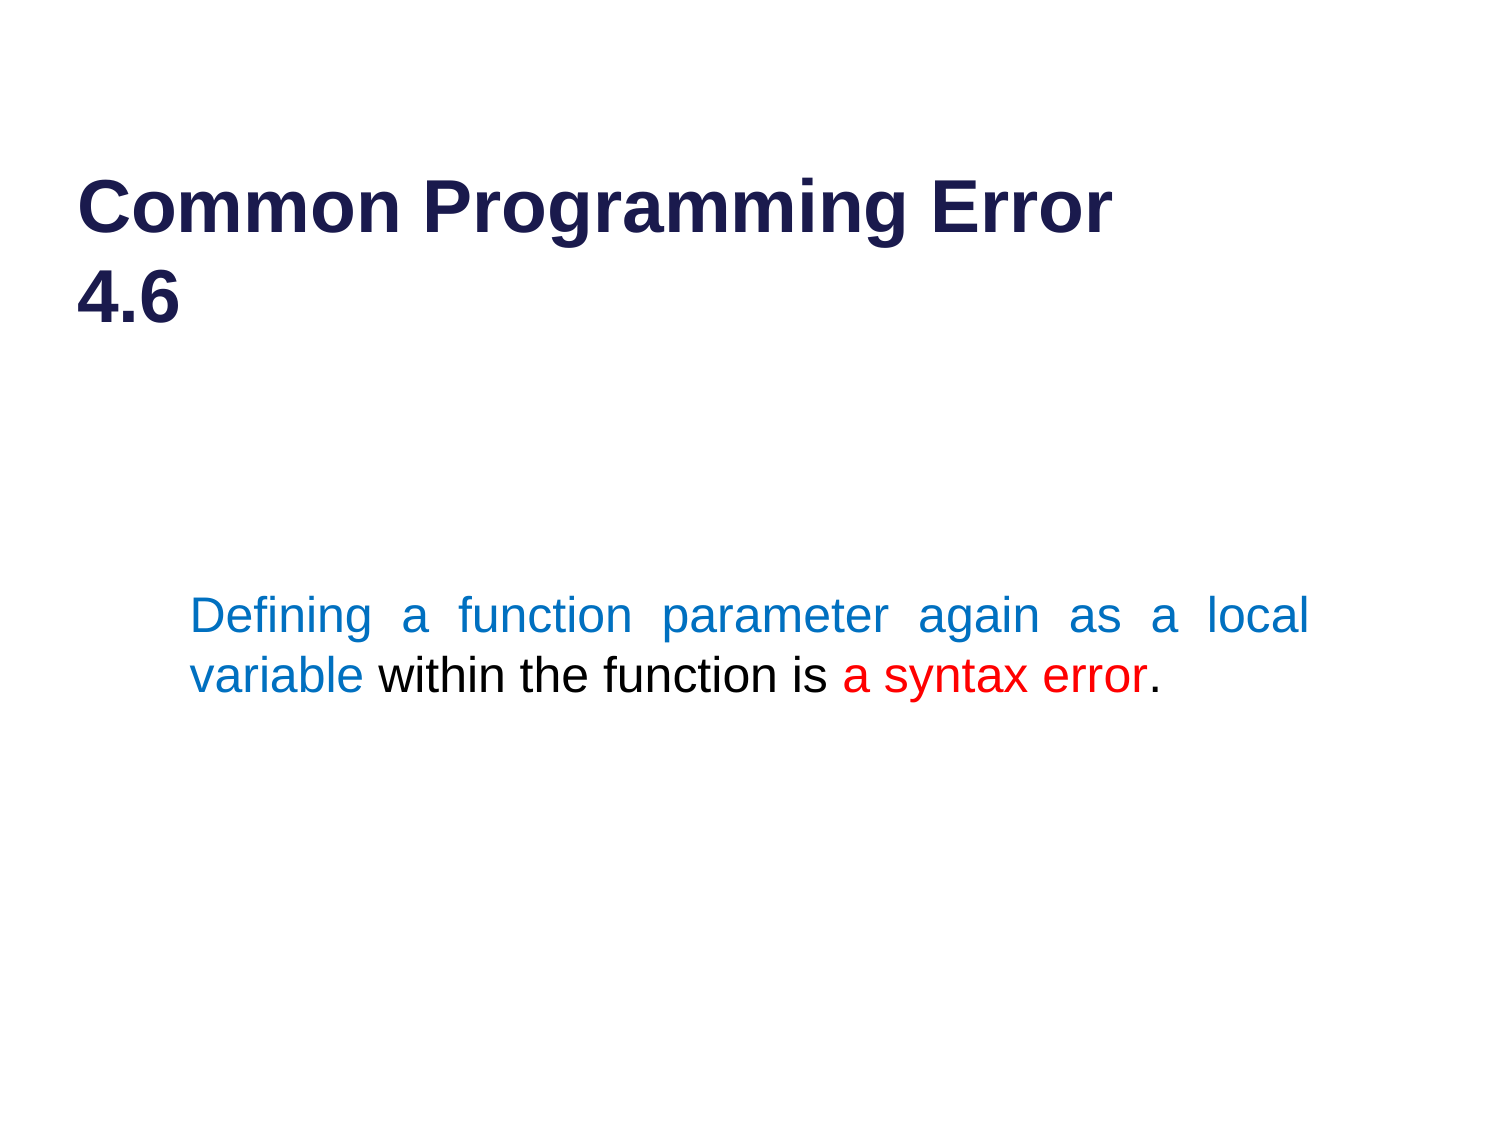

# Common Programming Error 4.6
Defining a function parameter again as a local variable within the function is a syntax error.